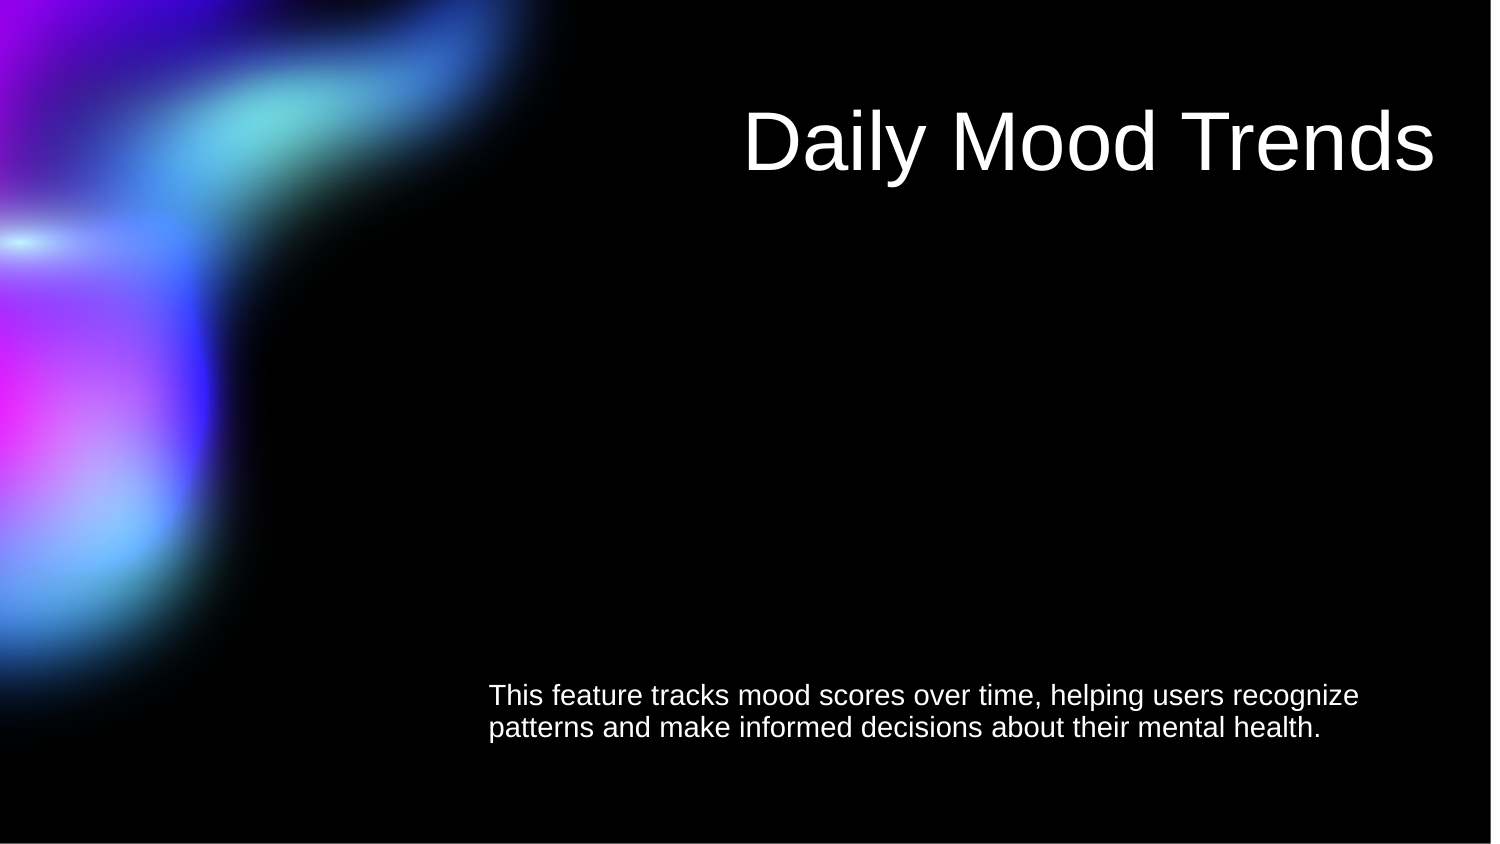

Daily Mood Trends
This feature tracks mood scores over time, helping users recognize patterns and make informed decisions about their mental health.